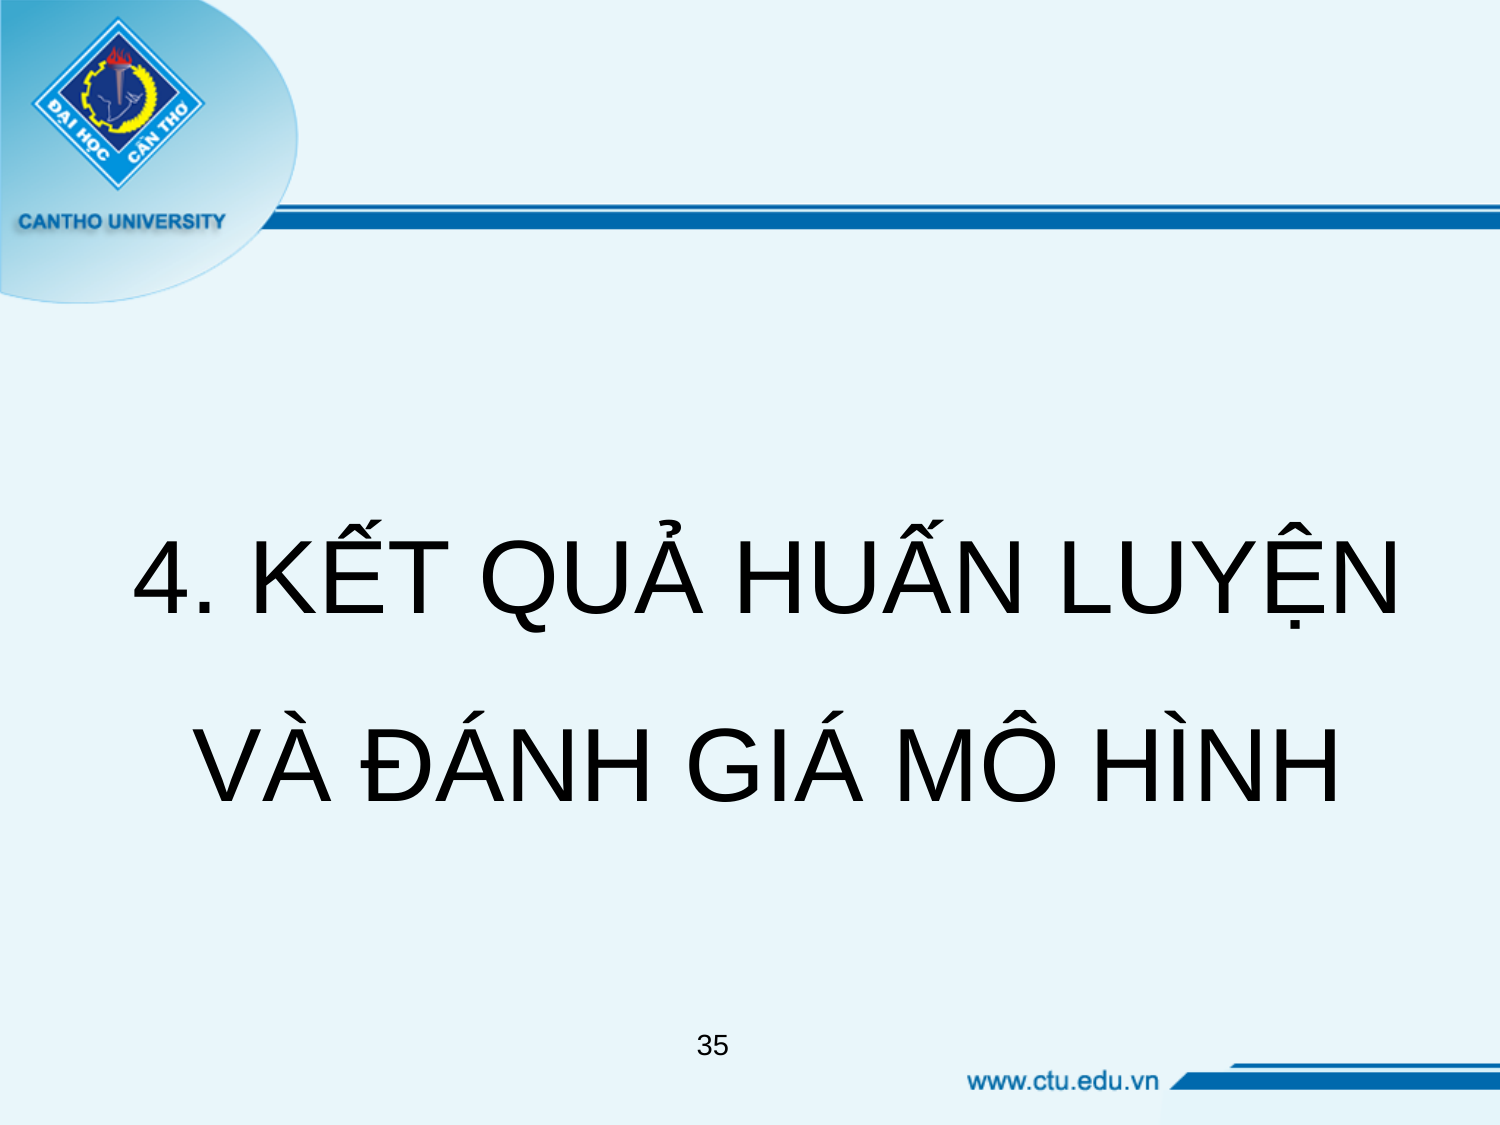

4. KẾT QUẢ HUẤN LUYỆN VÀ ĐÁNH GIÁ MÔ HÌNH
35